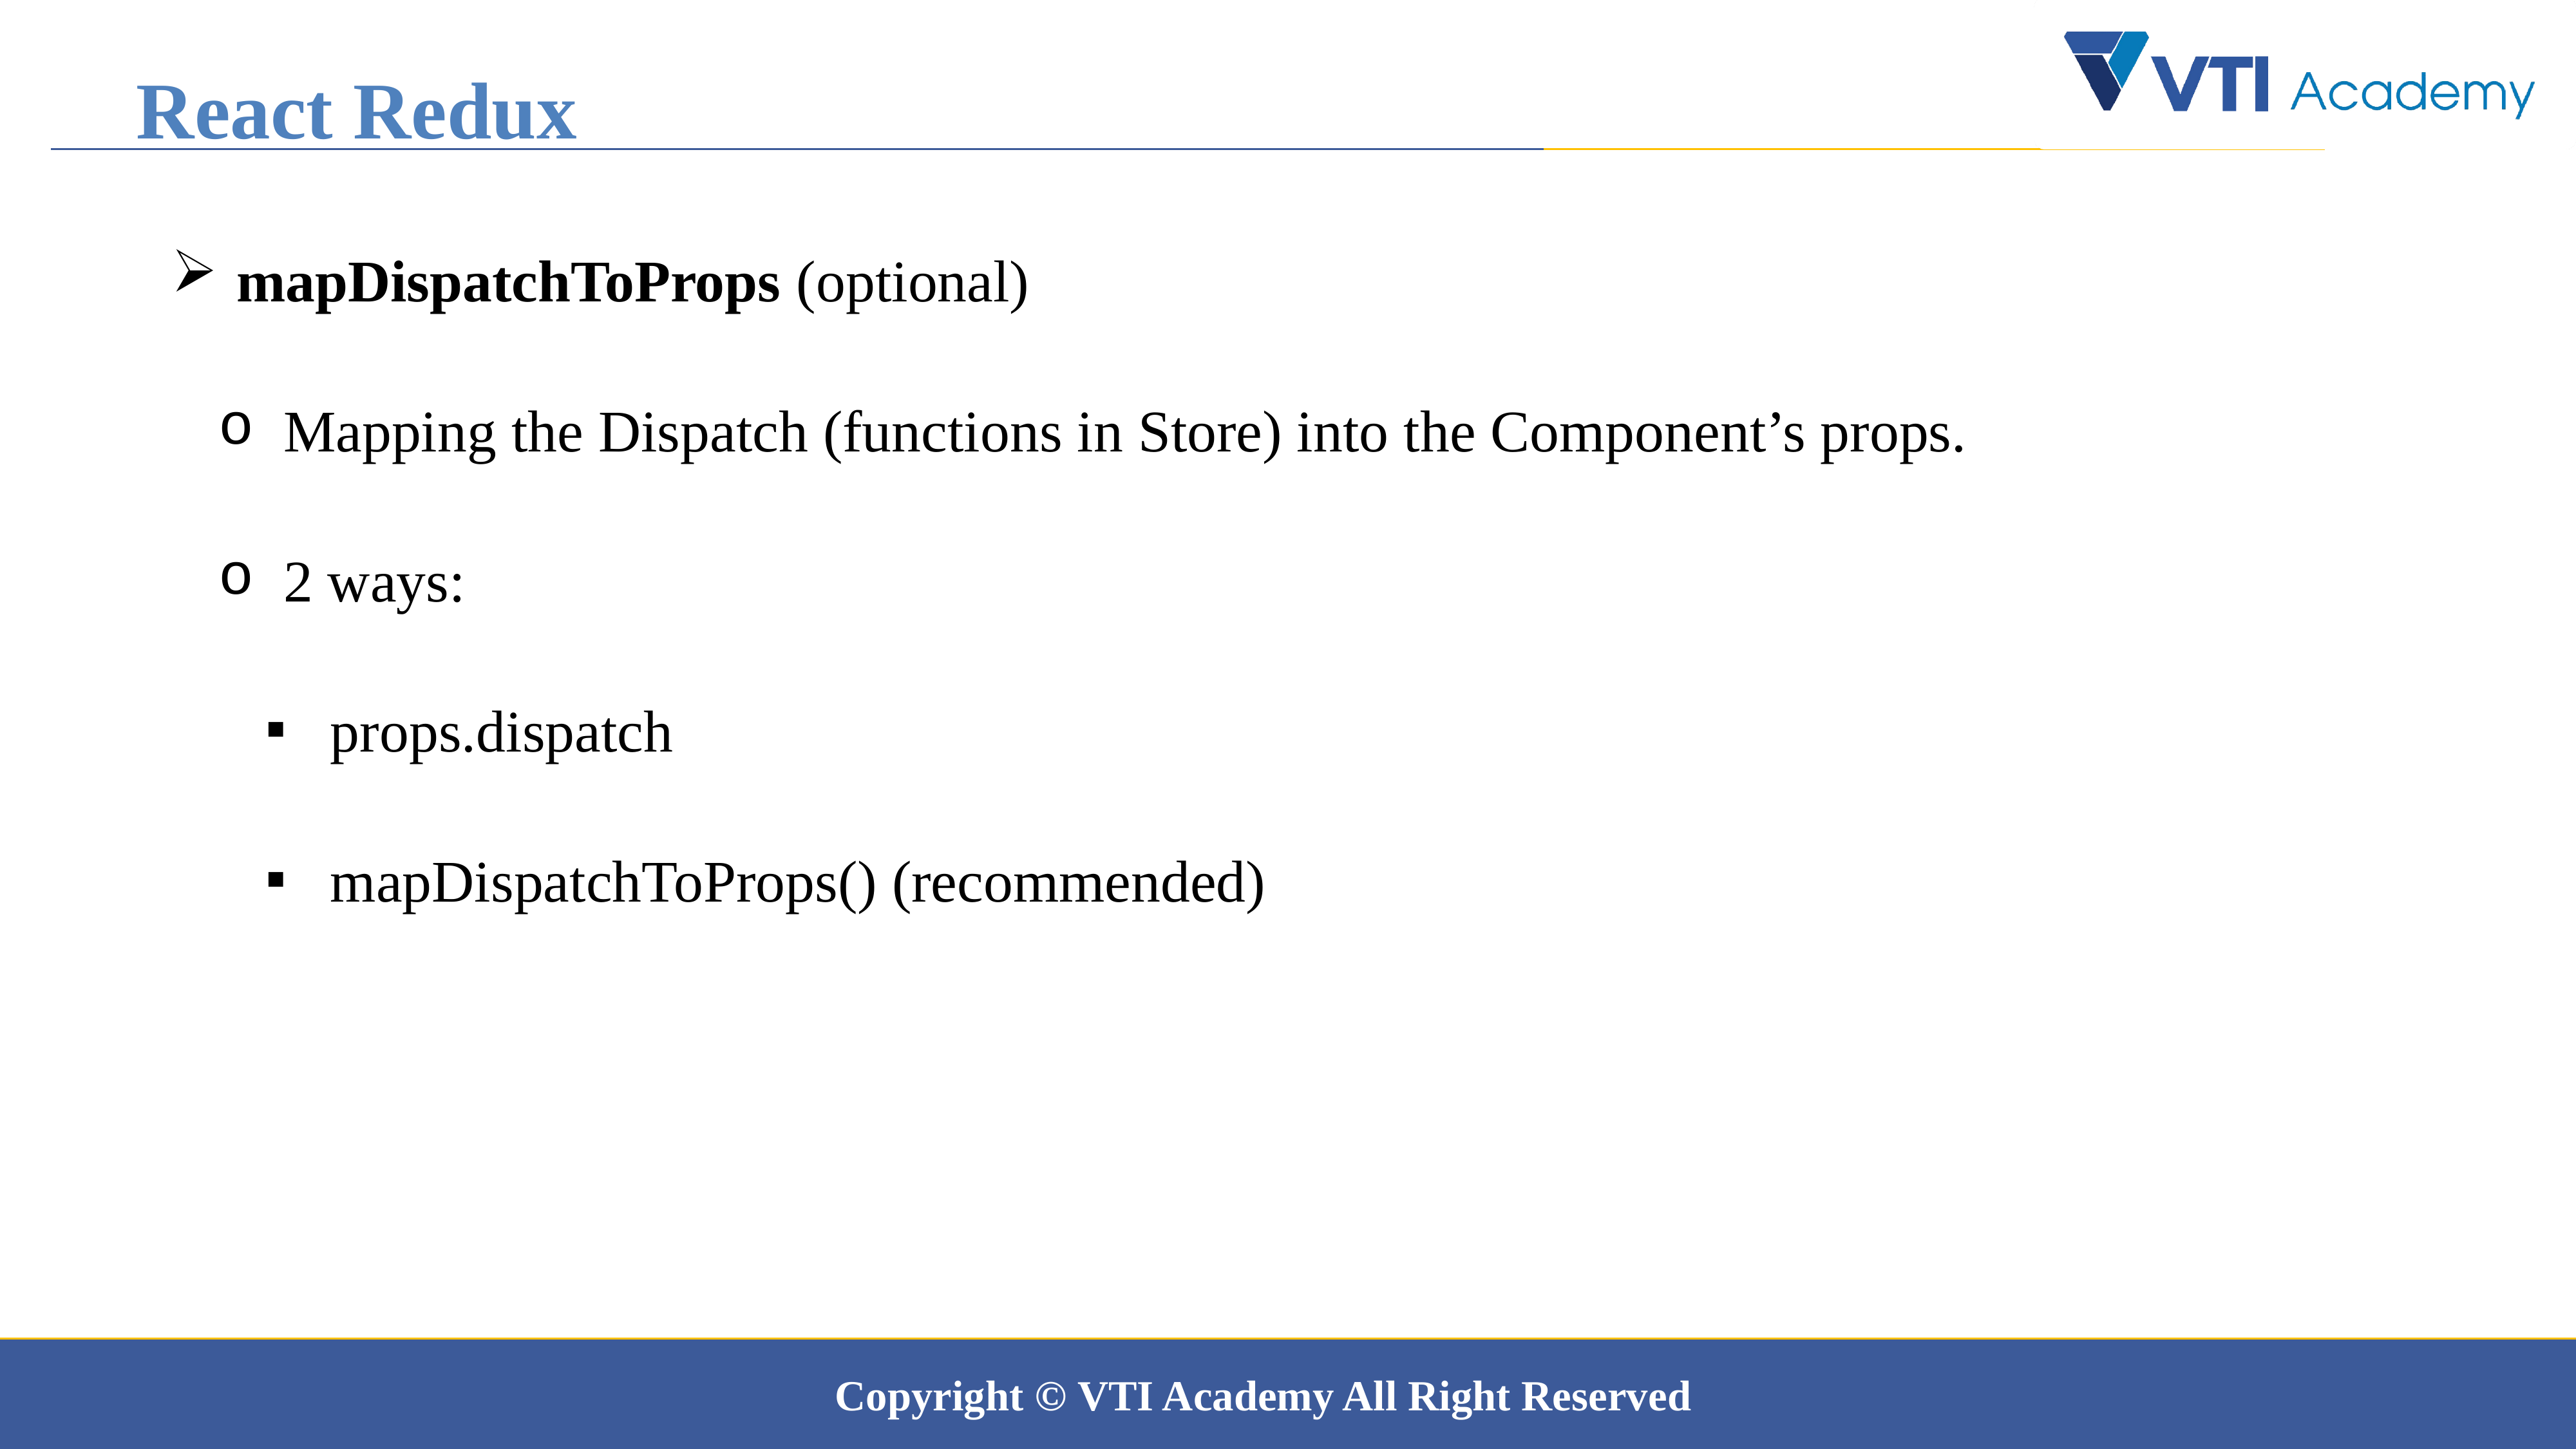

React Redux
mapDispatchToProps (optional)
Mapping the Dispatch (functions in Store) into the Component’s props.
2 ways:
props.dispatch
mapDispatchToProps() (recommended)